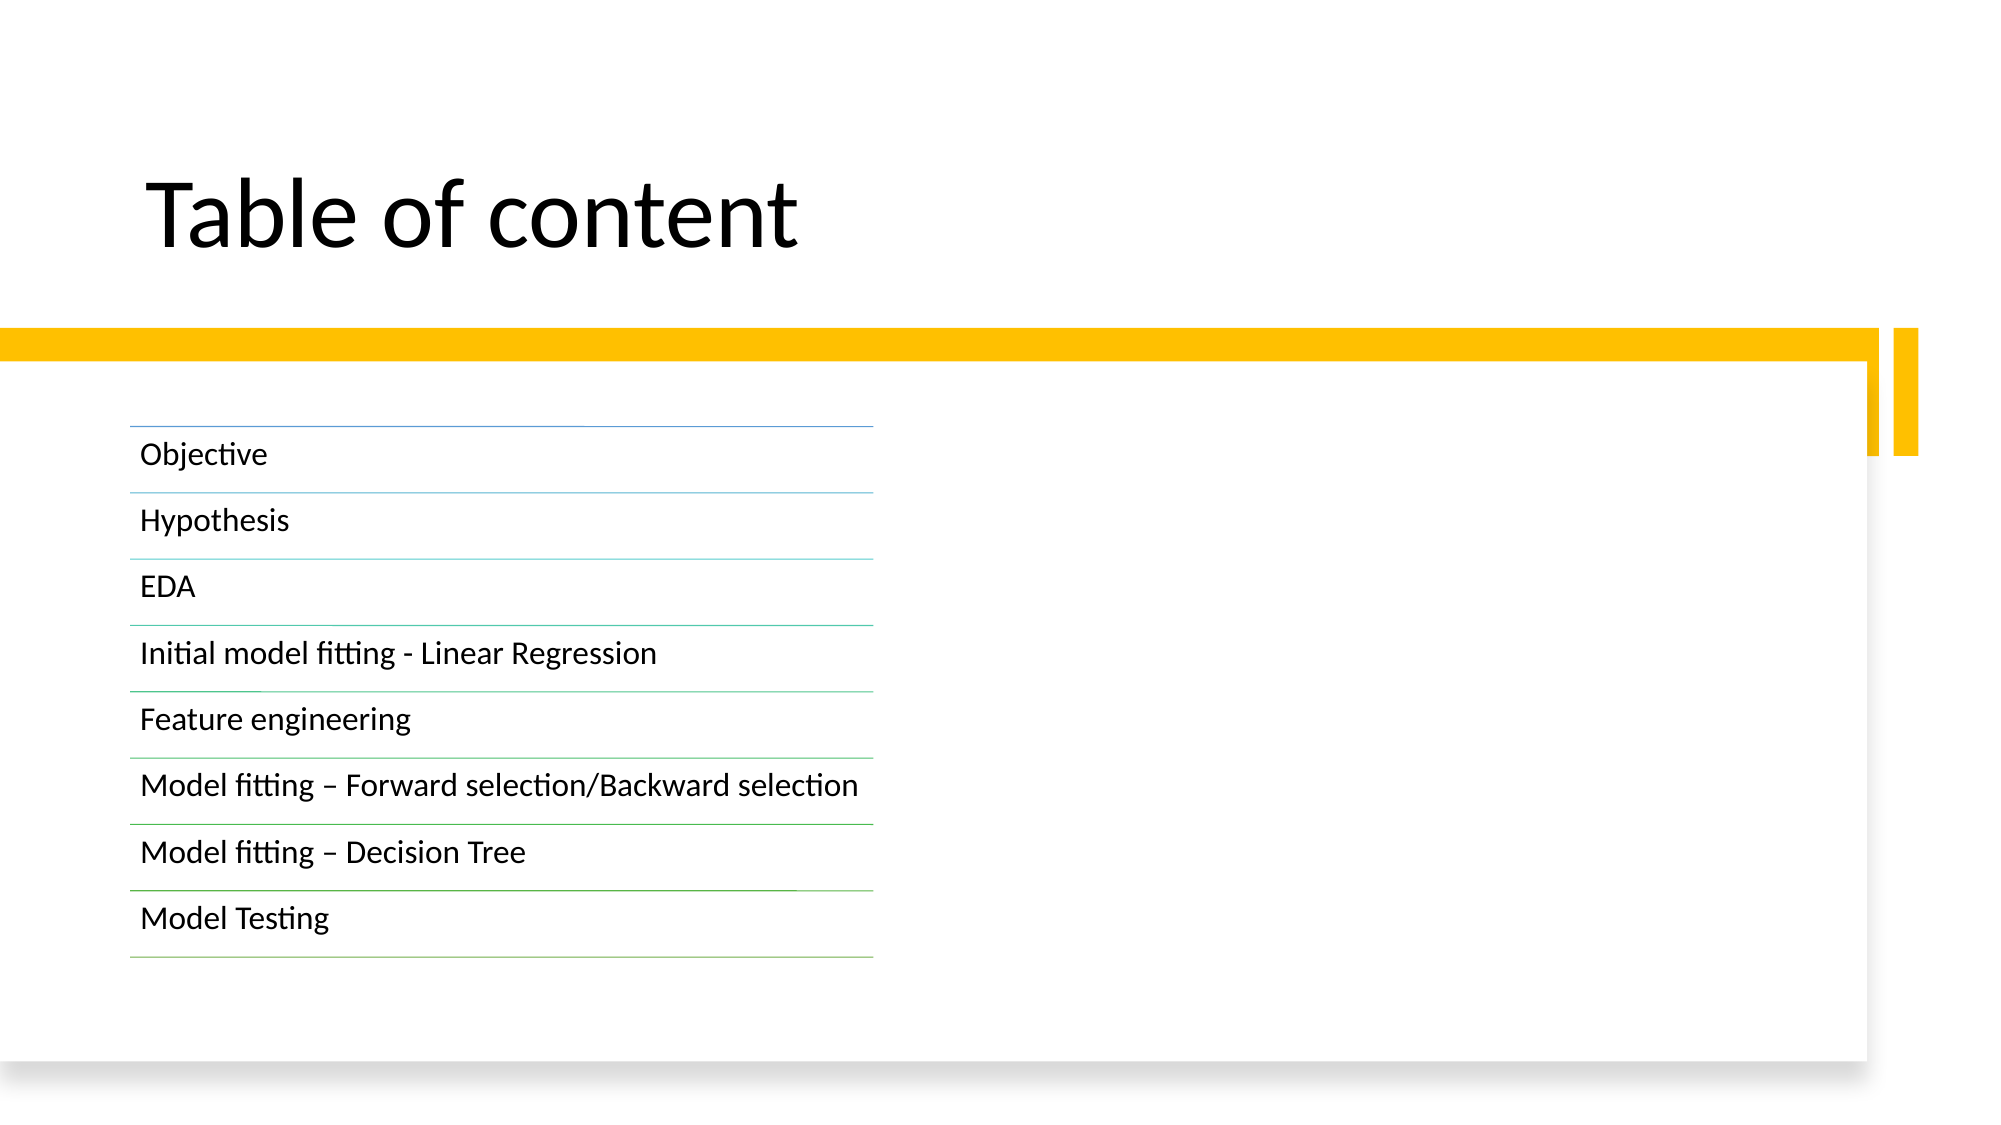

# Table of content

Objective
Hypothesis
EDA
Initial model fitting - Linear Regression
Feature engineering
Model fitting – Forward selection/Backward selection
Model fitting – Decision Tree
Model Testing